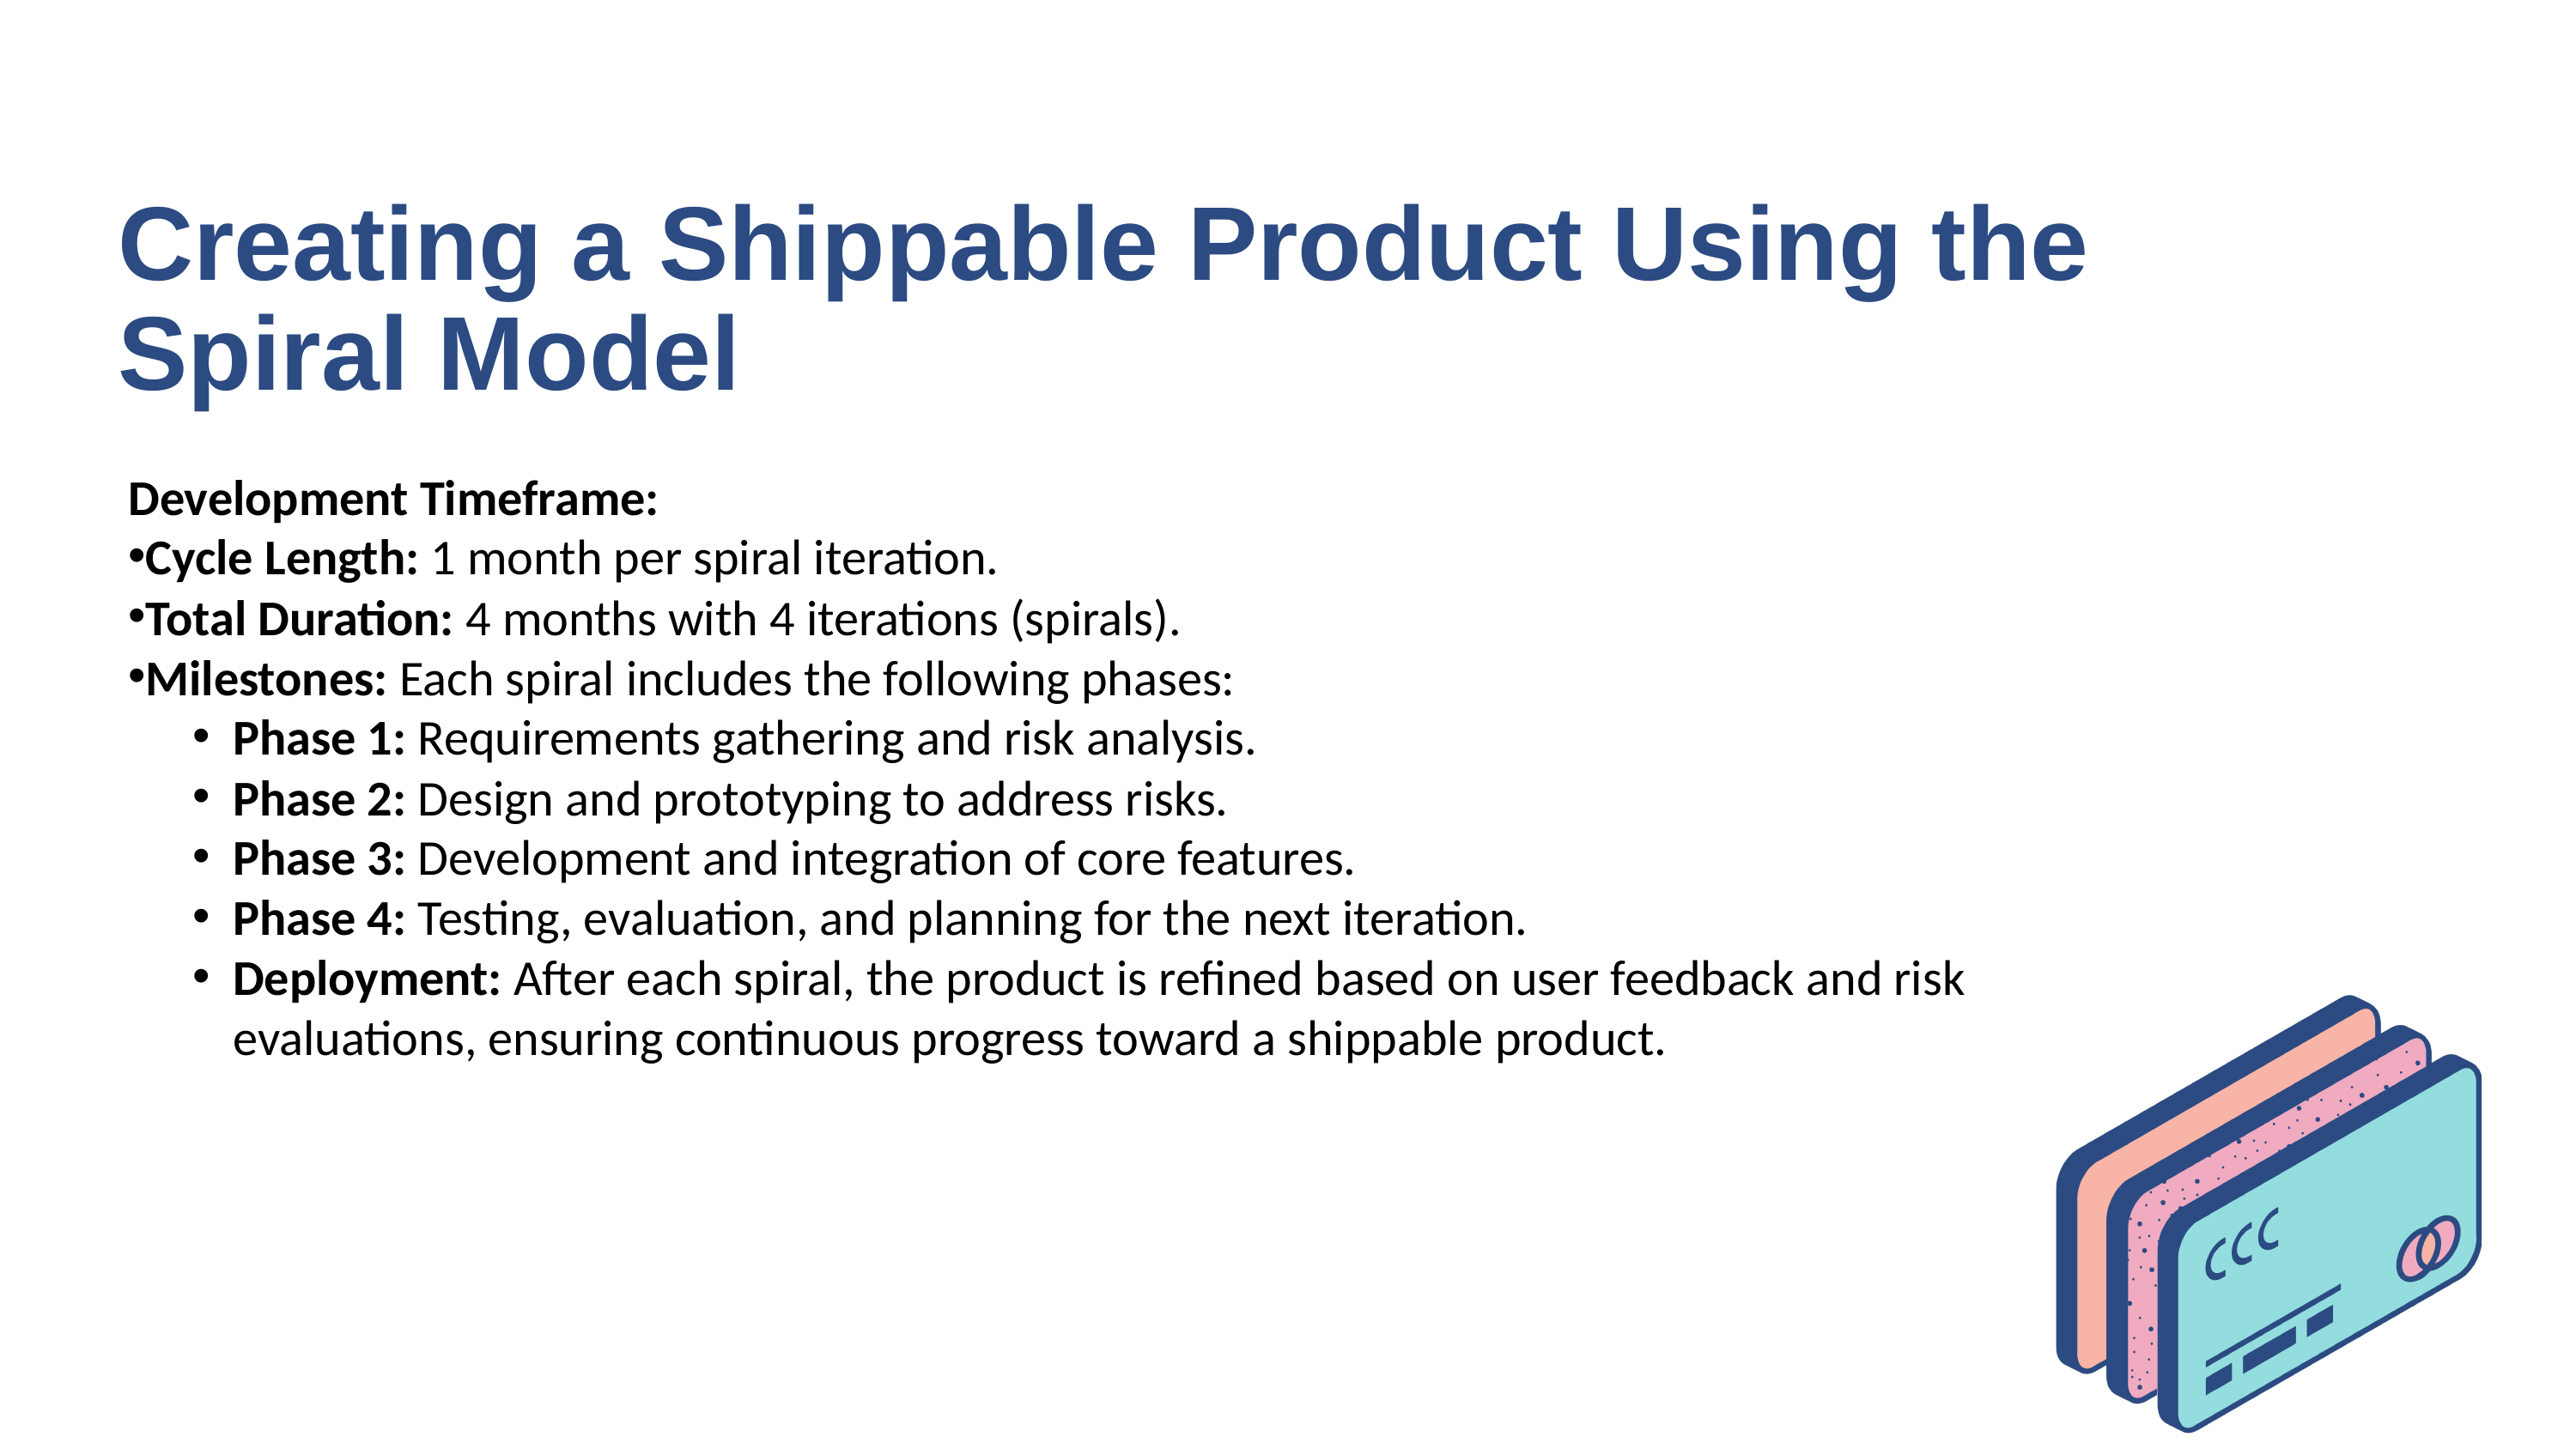

Creating a Shippable Product Using the Spiral Model
Development Timeframe:
Cycle Length: 1 month per spiral iteration.
Total Duration: 4 months with 4 iterations (spirals).
Milestones: Each spiral includes the following phases:
Phase 1: Requirements gathering and risk analysis.
Phase 2: Design and prototyping to address risks.
Phase 3: Development and integration of core features.
Phase 4: Testing, evaluation, and planning for the next iteration.
Deployment: After each spiral, the product is refined based on user feedback and risk evaluations, ensuring continuous progress toward a shippable product.